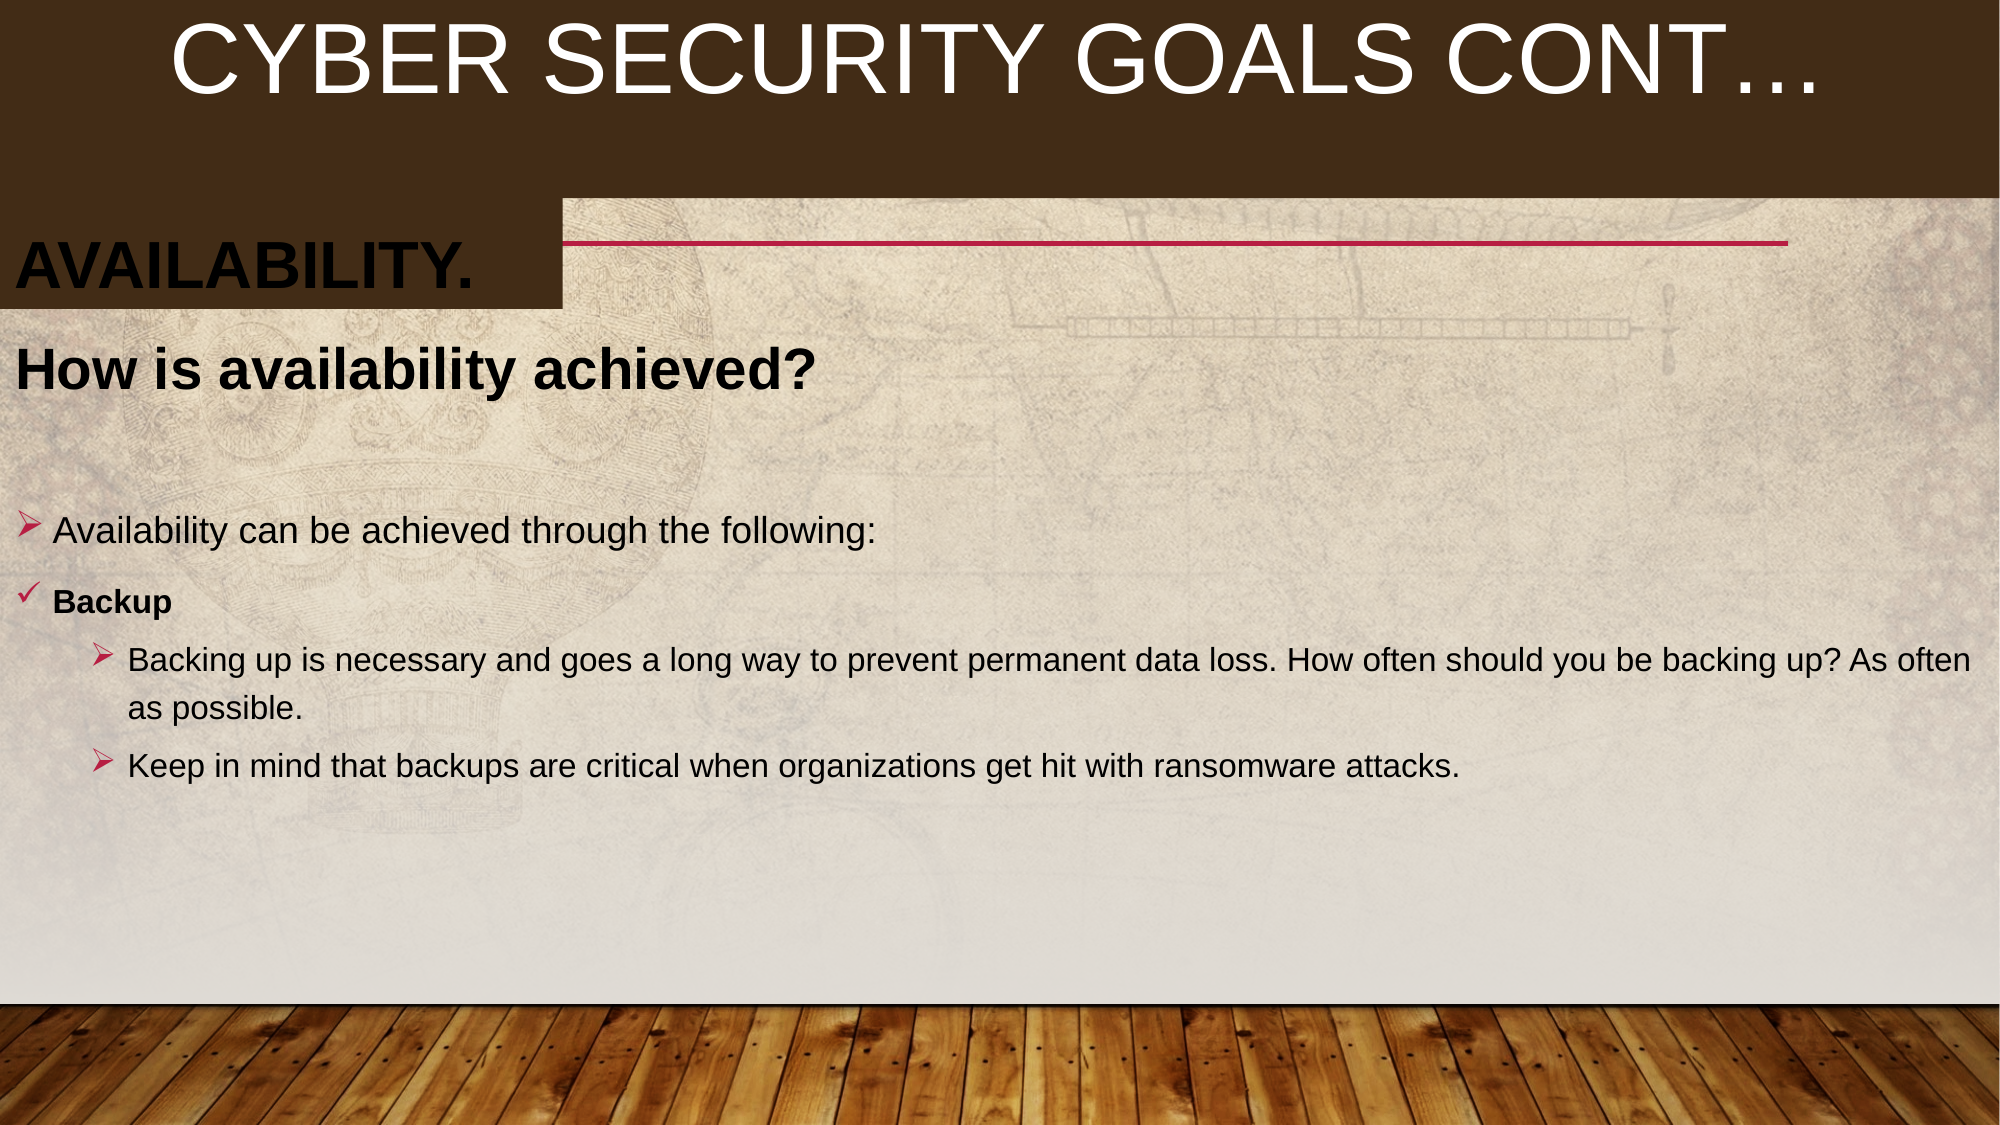

42
# CYBER SECURITY GOALS CONT…
AVAILABILITY.
How is availability achieved?

Availability can be achieved through the following:
Backup
Backing up is necessary and goes a long way to prevent permanent data loss. How often should you be backing up? As often as possible.
Keep in mind that backups are critical when organizations get hit with ransomware attacks.